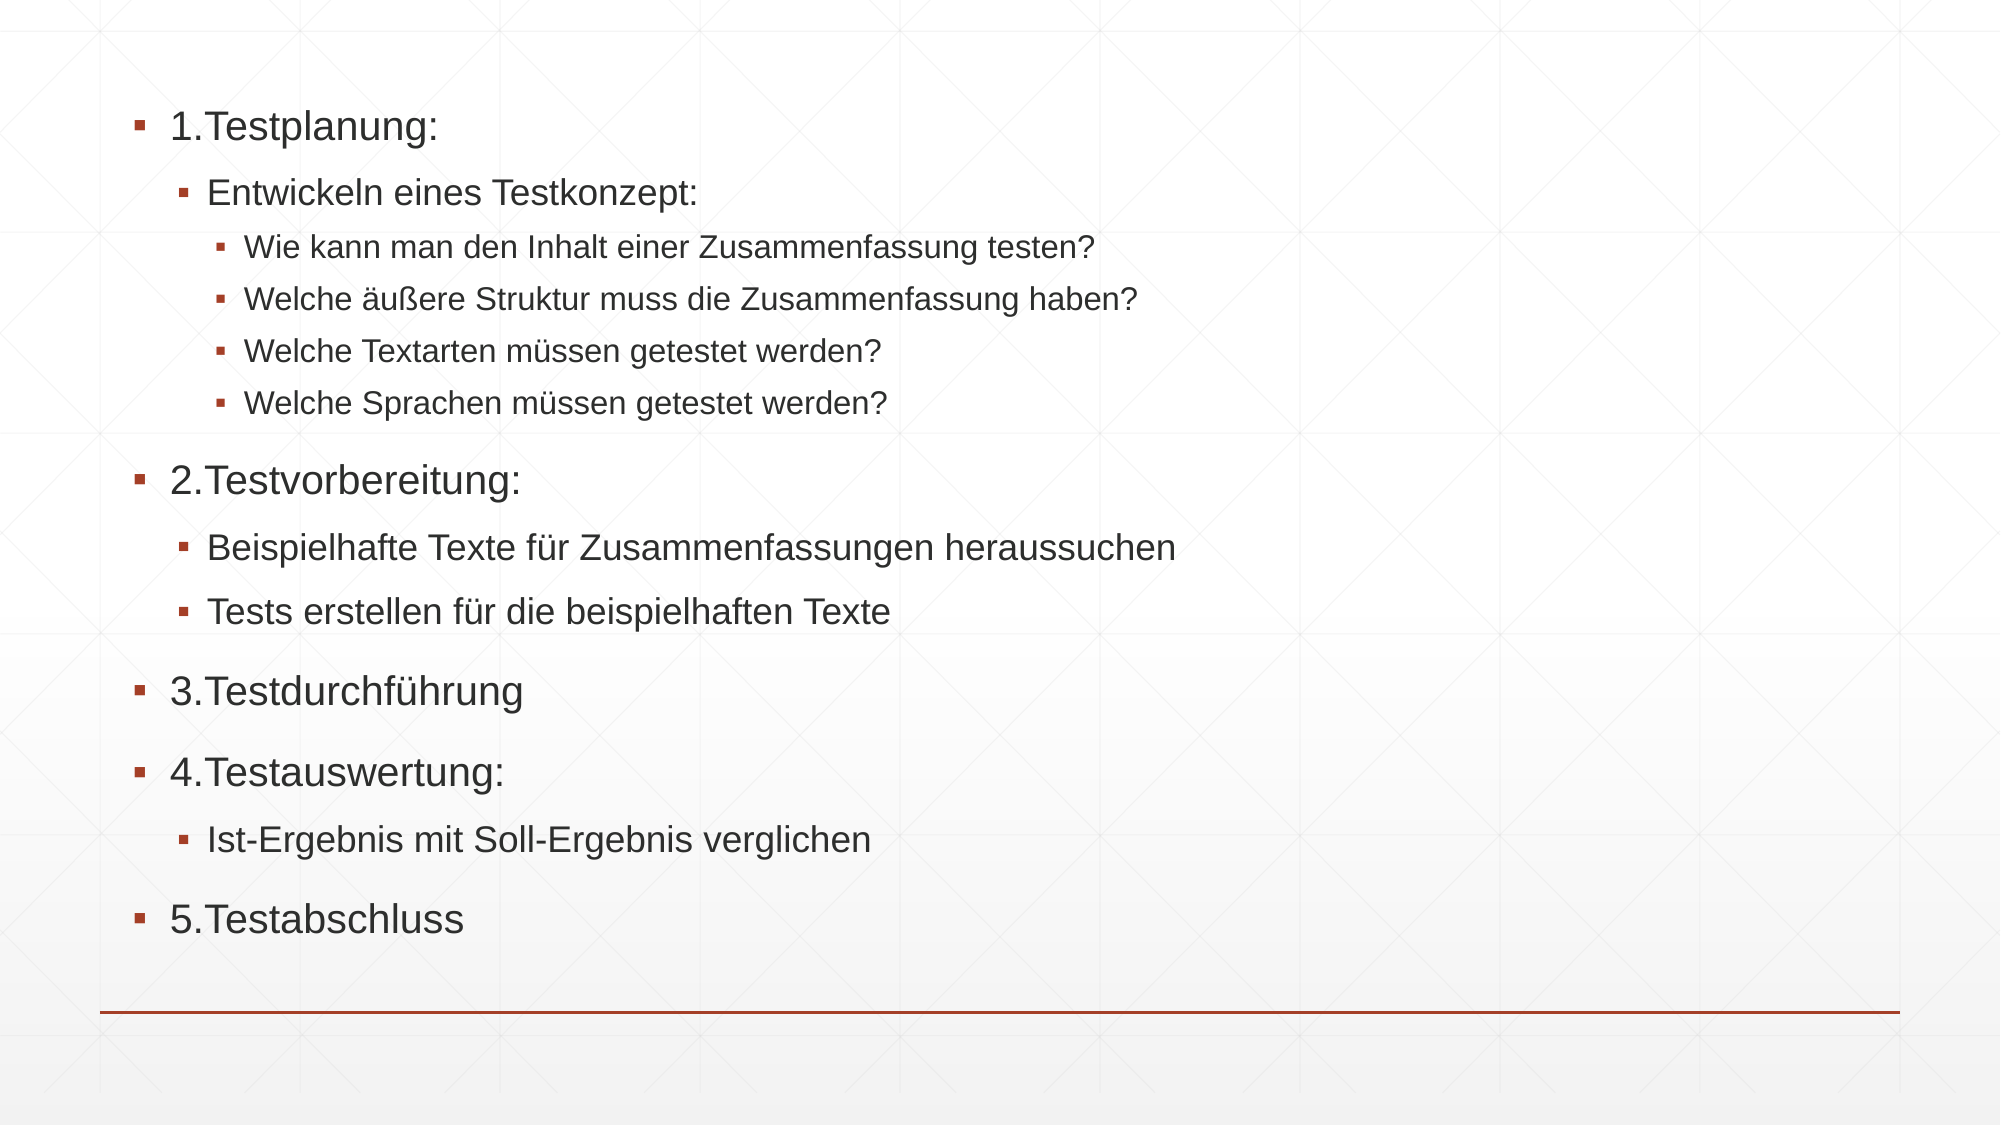

1.Testplanung:
Entwickeln eines Testkonzept:
Wie kann man den Inhalt einer Zusammenfassung testen?
Welche äußere Struktur muss die Zusammenfassung haben?
Welche Textarten müssen getestet werden?
Welche Sprachen müssen getestet werden?
2.Testvorbereitung:
Beispielhafte Texte für Zusammenfassungen heraussuchen
Tests erstellen für die beispielhaften Texte
3.Testdurchführung
4.Testauswertung:
Ist-Ergebnis mit Soll-Ergebnis verglichen
5.Testabschluss